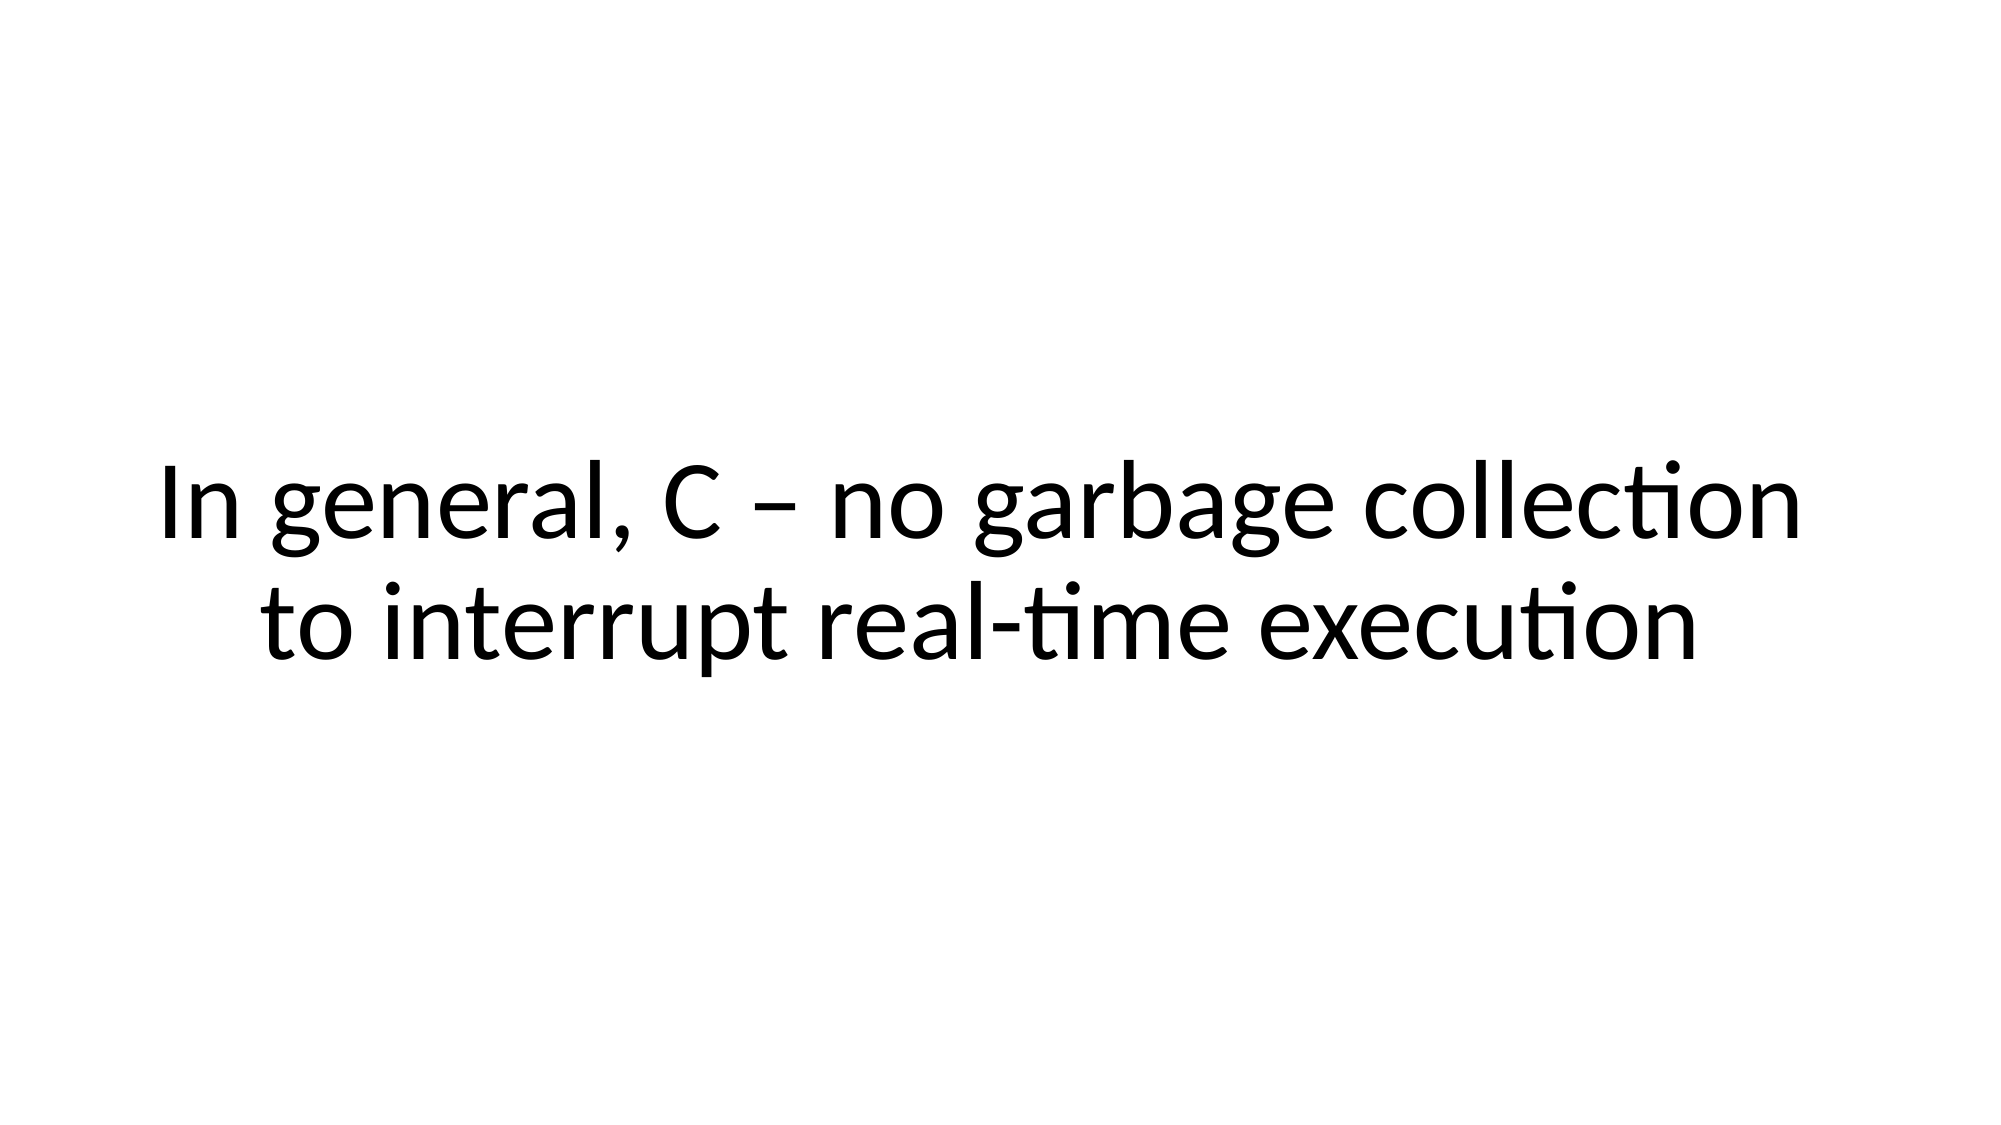

In general, C – no garbage collection to interrupt real-time execution